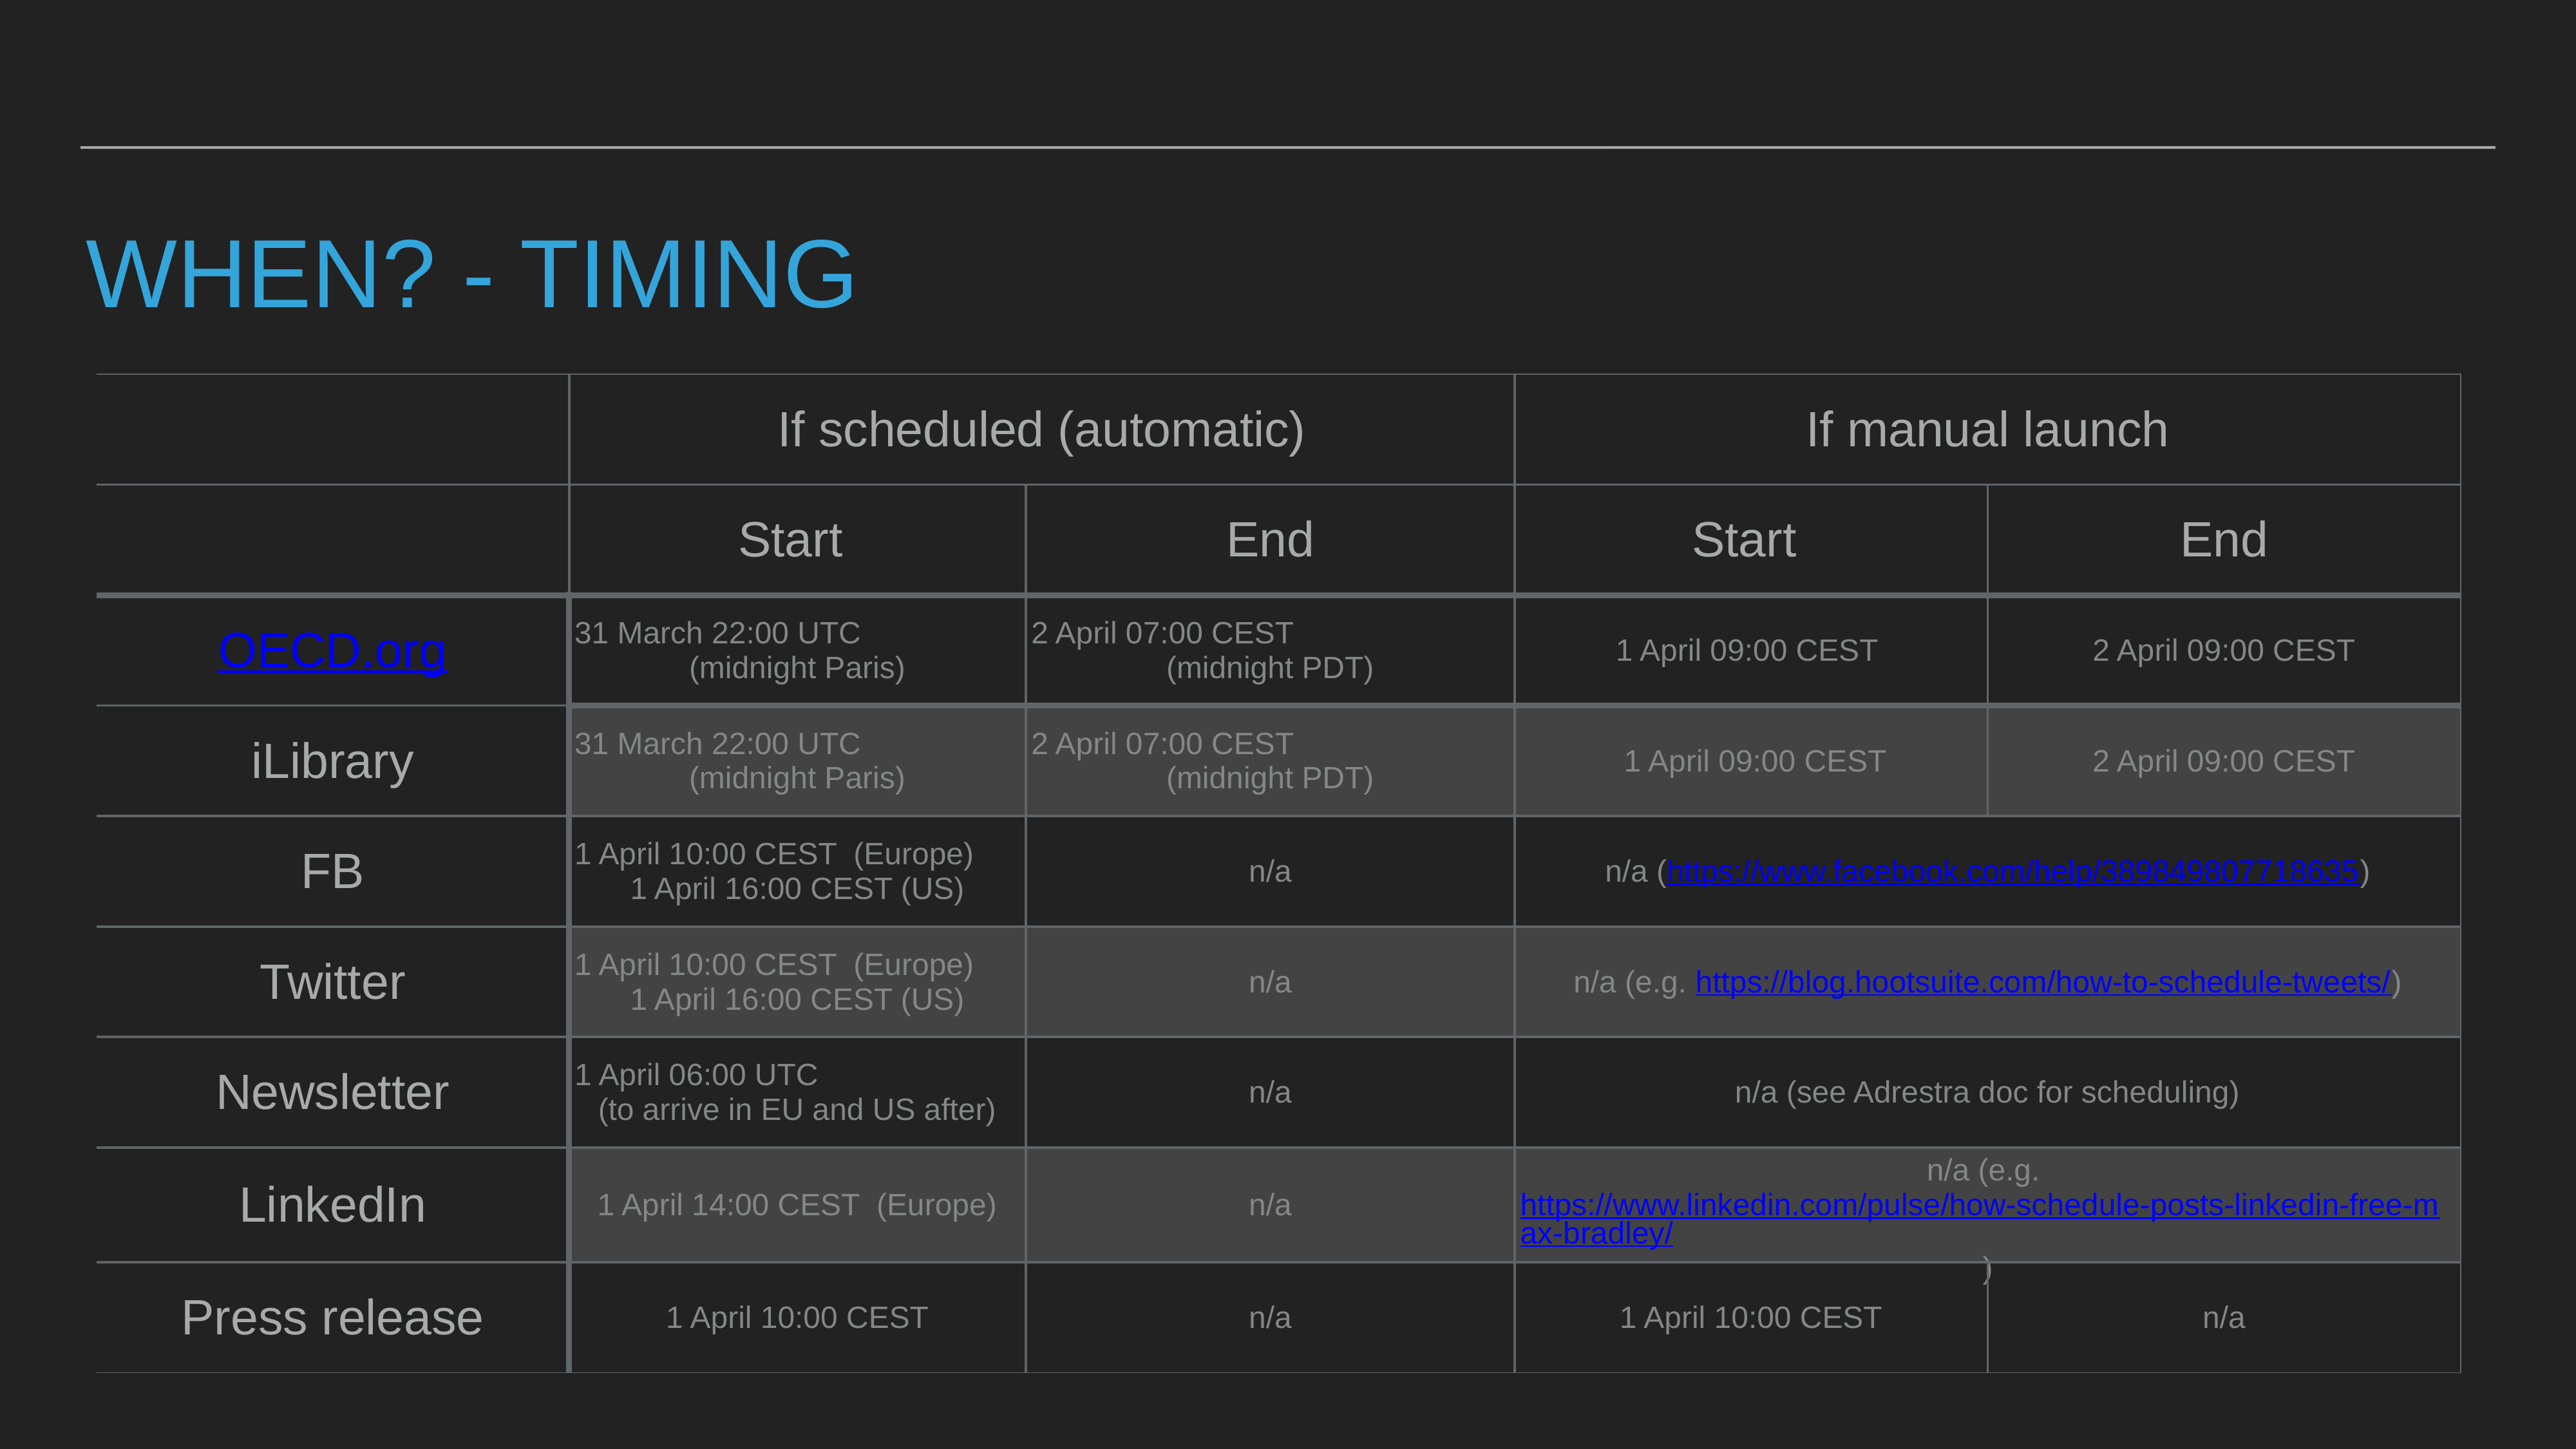

# WHEN? - TIMING
|  | If scheduled (automatic) |  | If manual launch |  |
| --- | --- | --- | --- | --- |
|  | Start | End | Start | End |
| OECD.org | 31 March 22:00 UTC (midnight Paris) | 2 April 07:00 CEST (midnight PDT) | 1 April 09:00 CEST | 2 April 09:00 CEST |
| iLibrary | 31 March 22:00 UTC (midnight Paris) | 2 April 07:00 CEST (midnight PDT) | 1 April 09:00 CEST | 2 April 09:00 CEST |
| FB | 1 April 10:00 CEST (Europe) 1 April 16:00 CEST (US) | n/a | n/a (https://www.facebook.com/help/389849807718635) |  |
| Twitter | 1 April 10:00 CEST (Europe) 1 April 16:00 CEST (US) | n/a | n/a (e.g. https://blog.hootsuite.com/how-to-schedule-tweets/) |  |
| Newsletter | 1 April 06:00 UTC (to arrive in EU and US after) | n/a | n/a (see Adrestra doc for scheduling) |  |
| LinkedIn | 1 April 14:00 CEST (Europe) | n/a | n/a (e.g. https://www.linkedin.com/pulse/how-schedule-posts-linkedin-free-max-bradley/) |  |
| Press release | 1 April 10:00 CEST | n/a | 1 April 10:00 CEST | n/a |